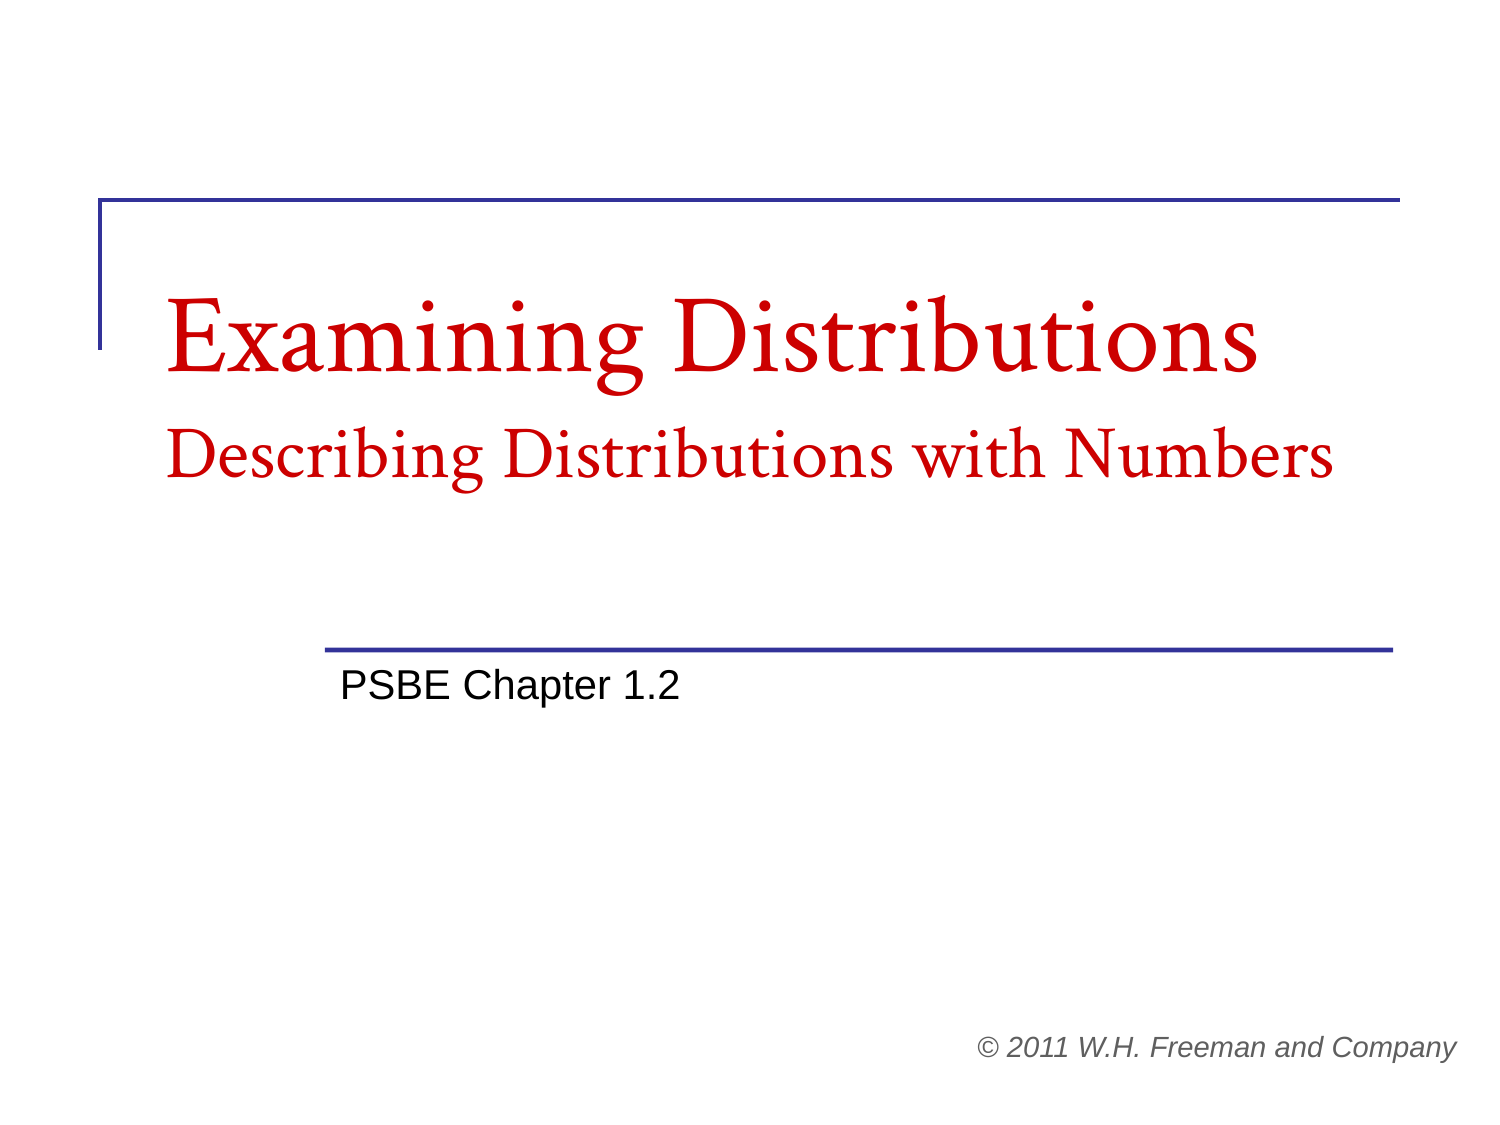

# Examining Distributions Describing Distributions with Numbers
PSBE Chapter 1.2
© 2011 W.H. Freeman and Company